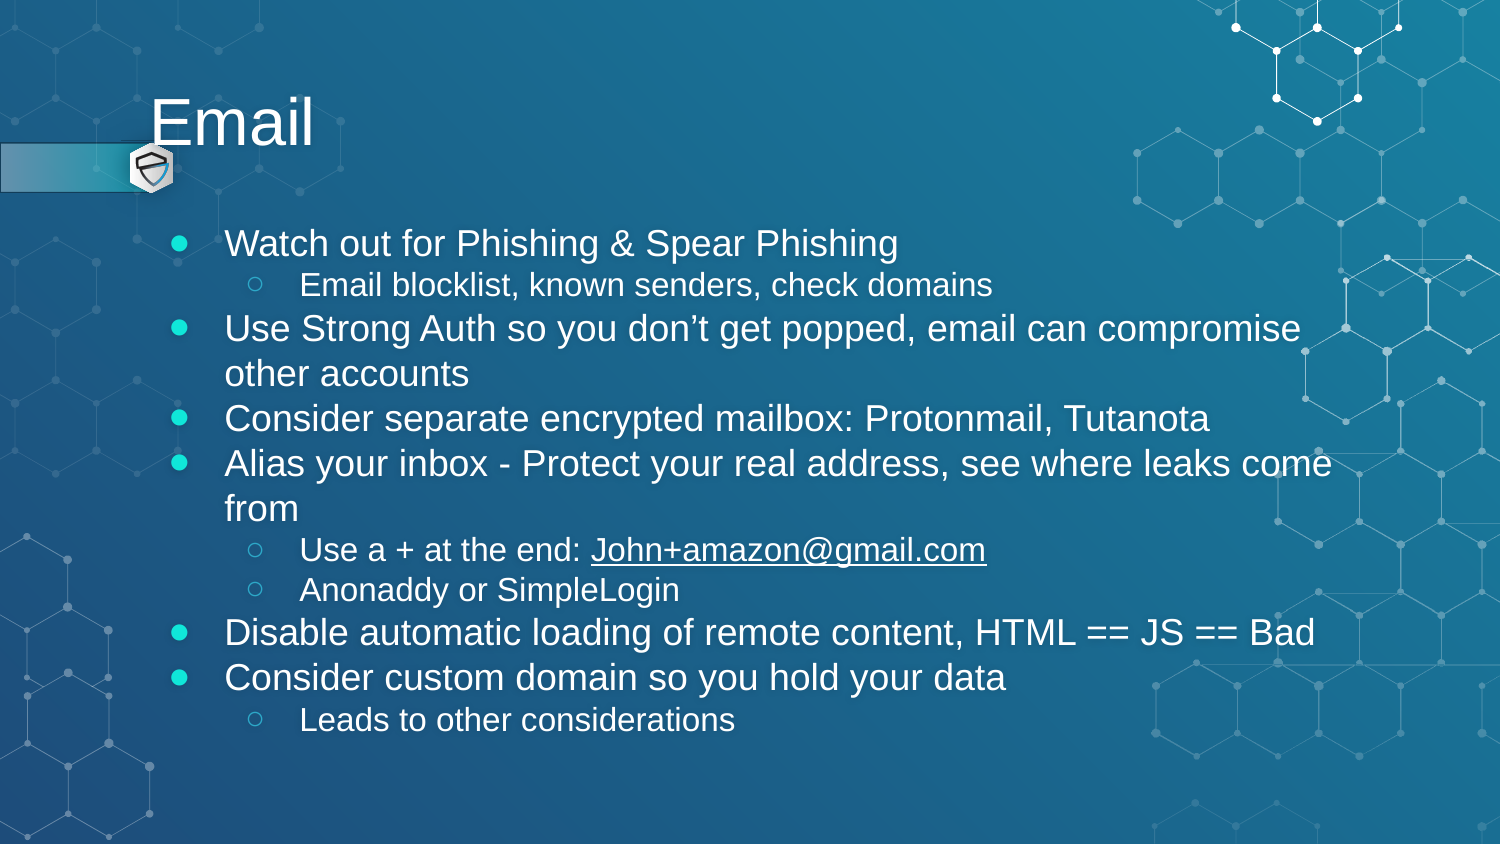

# Email
Watch out for Phishing & Spear Phishing
Email blocklist, known senders, check domains
Use Strong Auth so you don’t get popped, email can compromise other accounts
Consider separate encrypted mailbox: Protonmail, Tutanota
Alias your inbox - Protect your real address, see where leaks come from
Use a + at the end: John+amazon@gmail.com
Anonaddy or SimpleLogin
Disable automatic loading of remote content, HTML == JS == Bad
Consider custom domain so you hold your data
Leads to other considerations